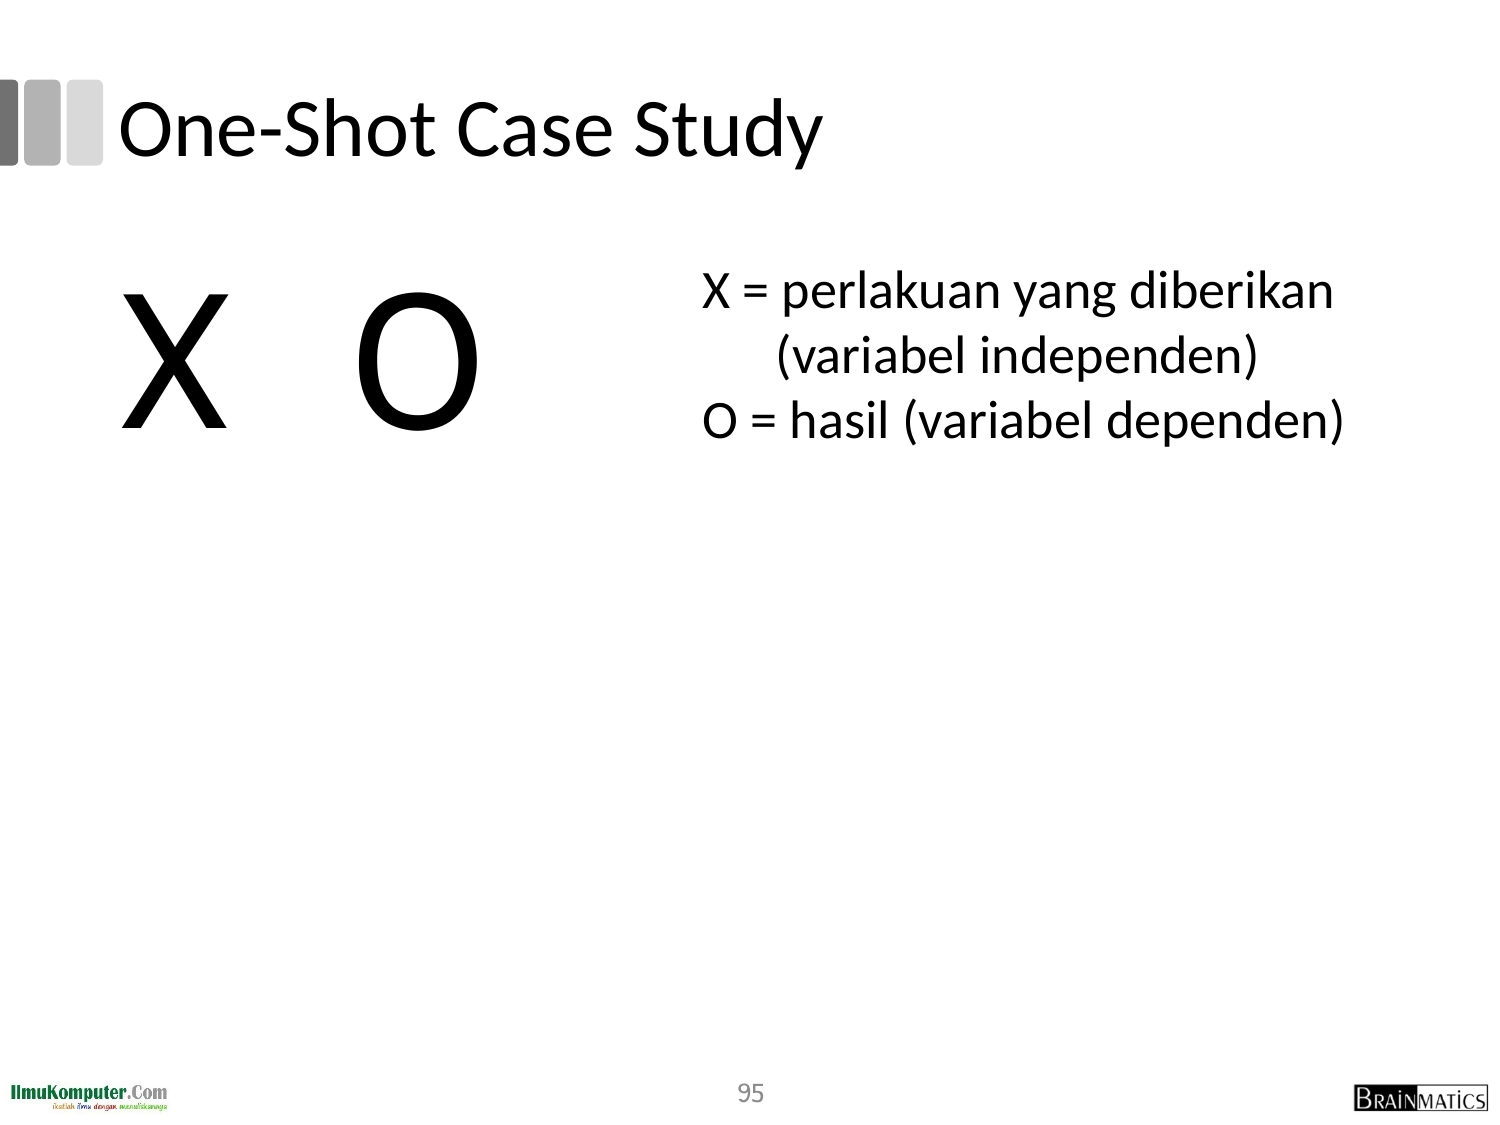

# One-Shot Case Study
X  O
X = perlakuan yang diberikan
      (variabel independen)
O = hasil (variabel dependen)

95